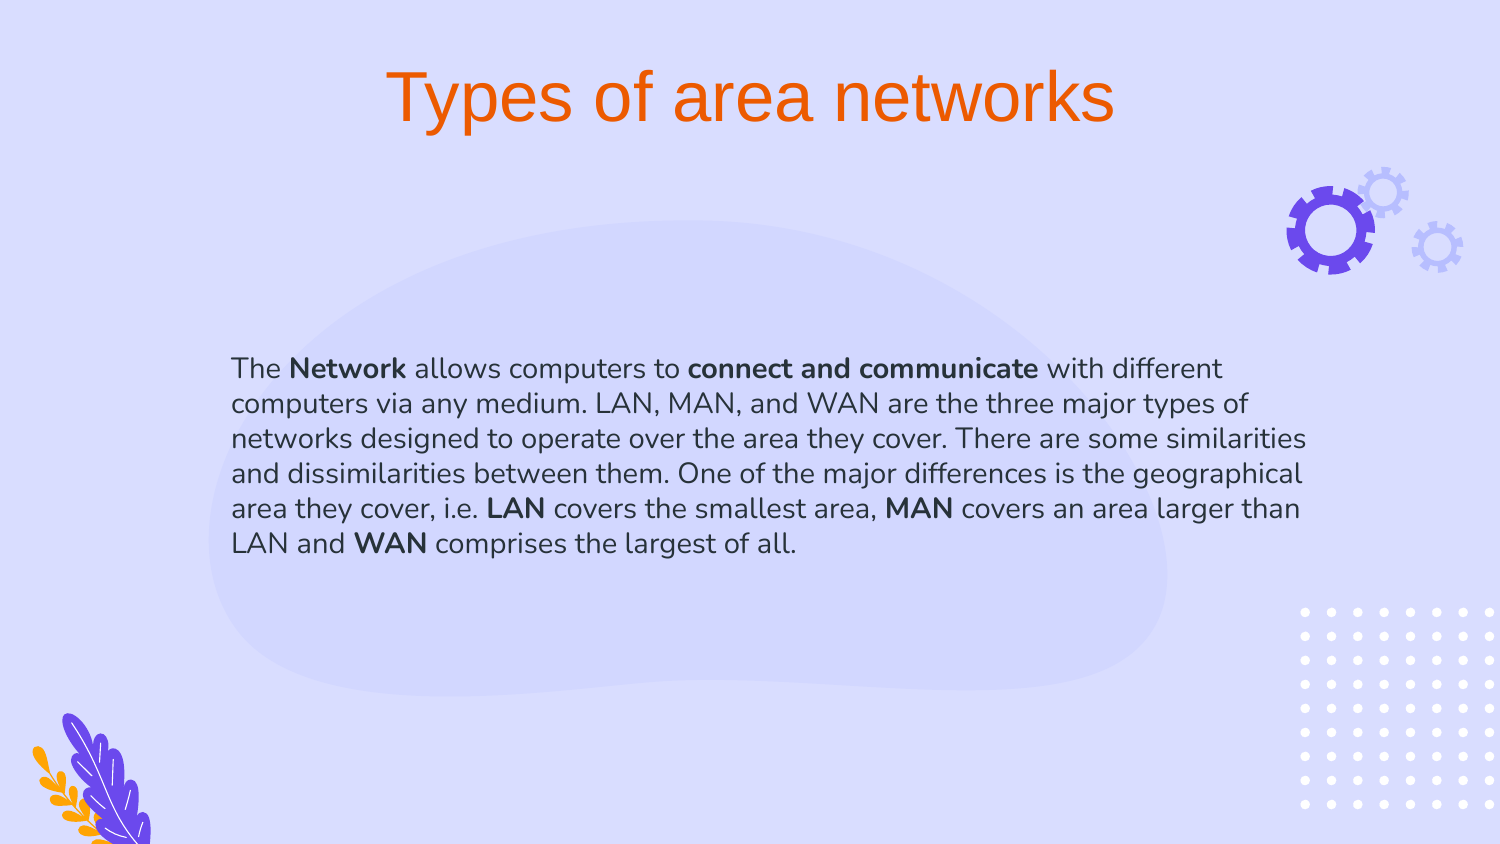

# Types of area networks

The Network allows computers to connect and communicate with different computers via any medium. LAN, MAN, and WAN are the three major types of networks designed to operate over the area they cover. There are some similarities and dissimilarities between them. One of the major differences is the geographical area they cover, i.e. LAN covers the smallest area, MAN covers an area larger than LAN and WAN comprises the largest of all.